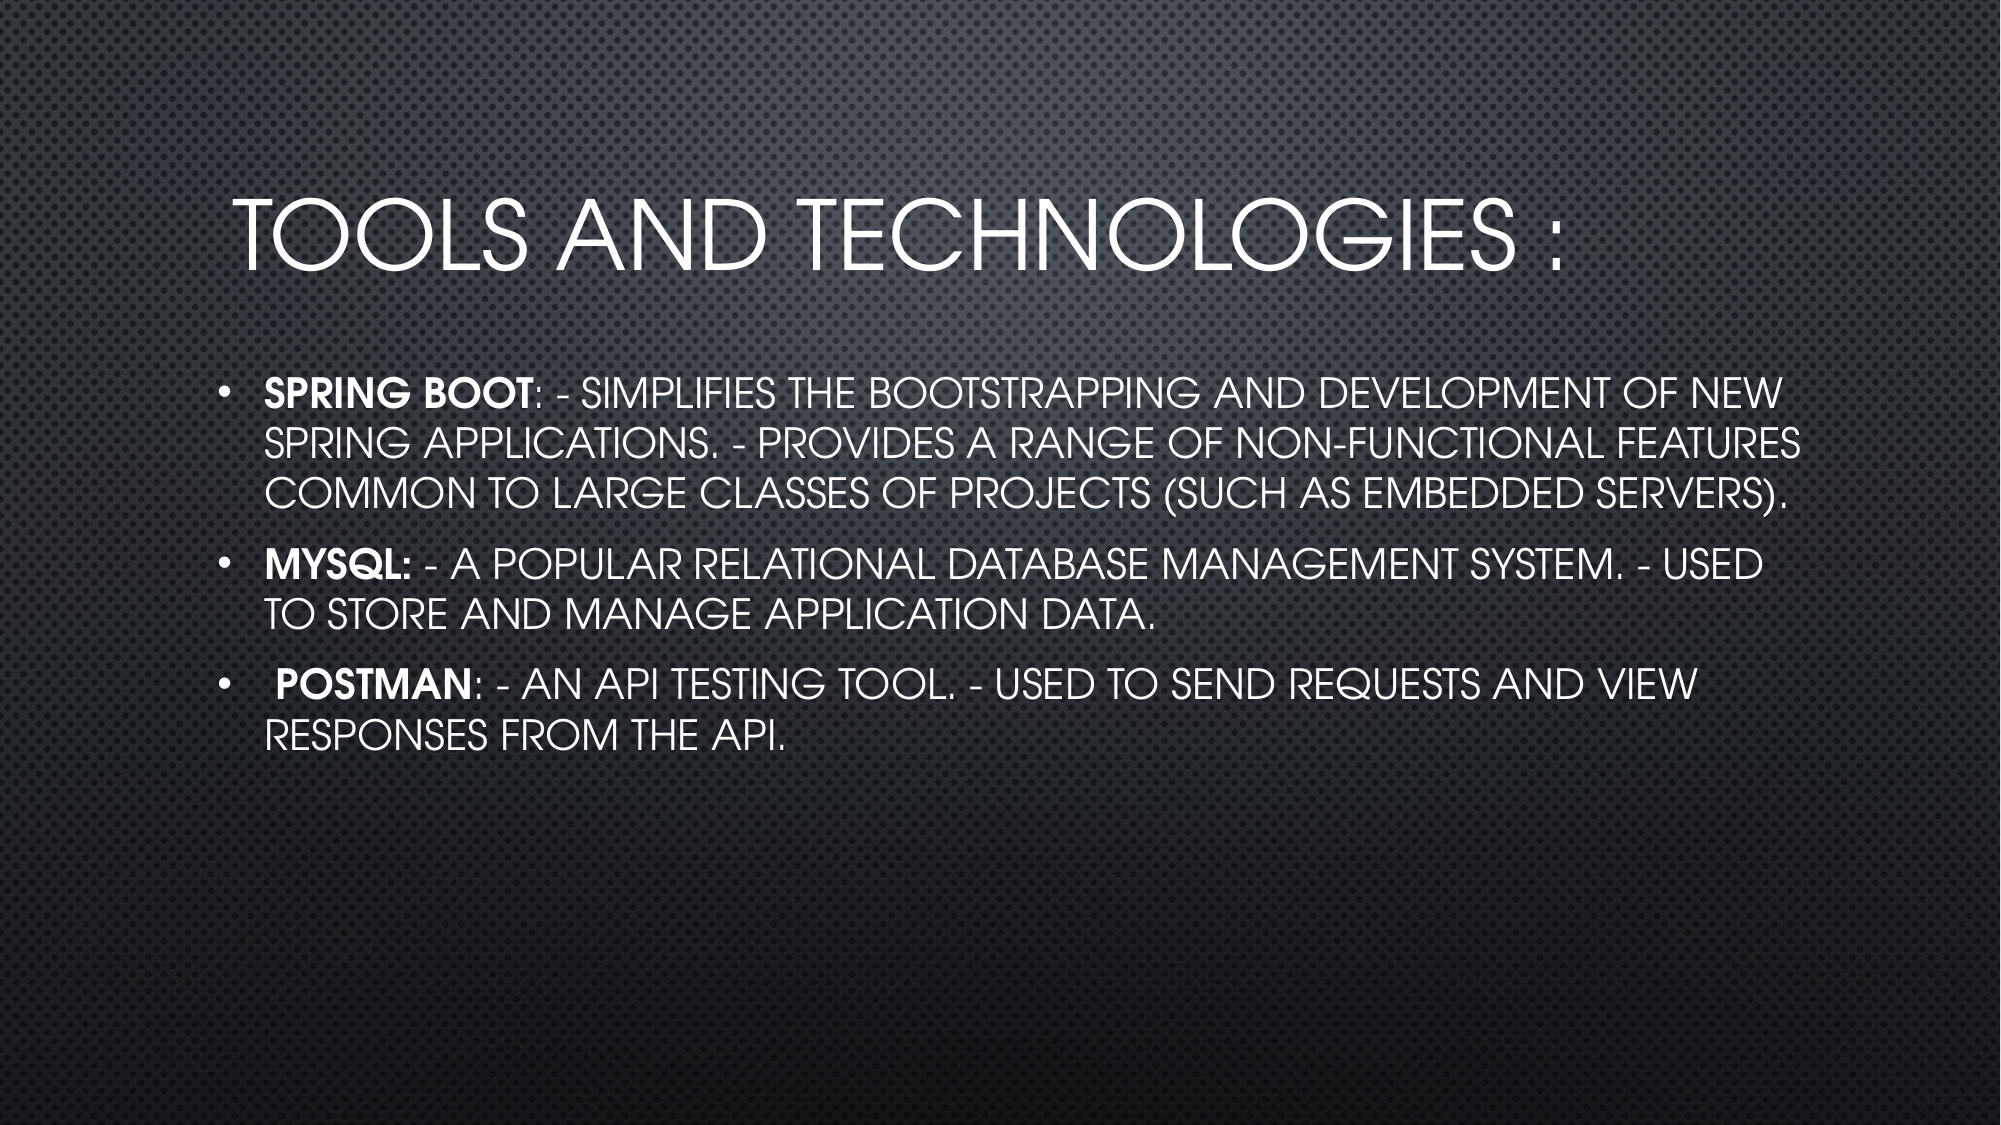

# Tools and Technologies :
Spring Boot: - Simplifies the bootstrapping and development of new Spring applications. - Provides a range of non-functional features common to large classes of projects (such as embedded servers).
MySQL: - A popular relational database management system. - Used to store and manage application data.
 Postman: - An API testing tool. - Used to send requests and view responses from the API.